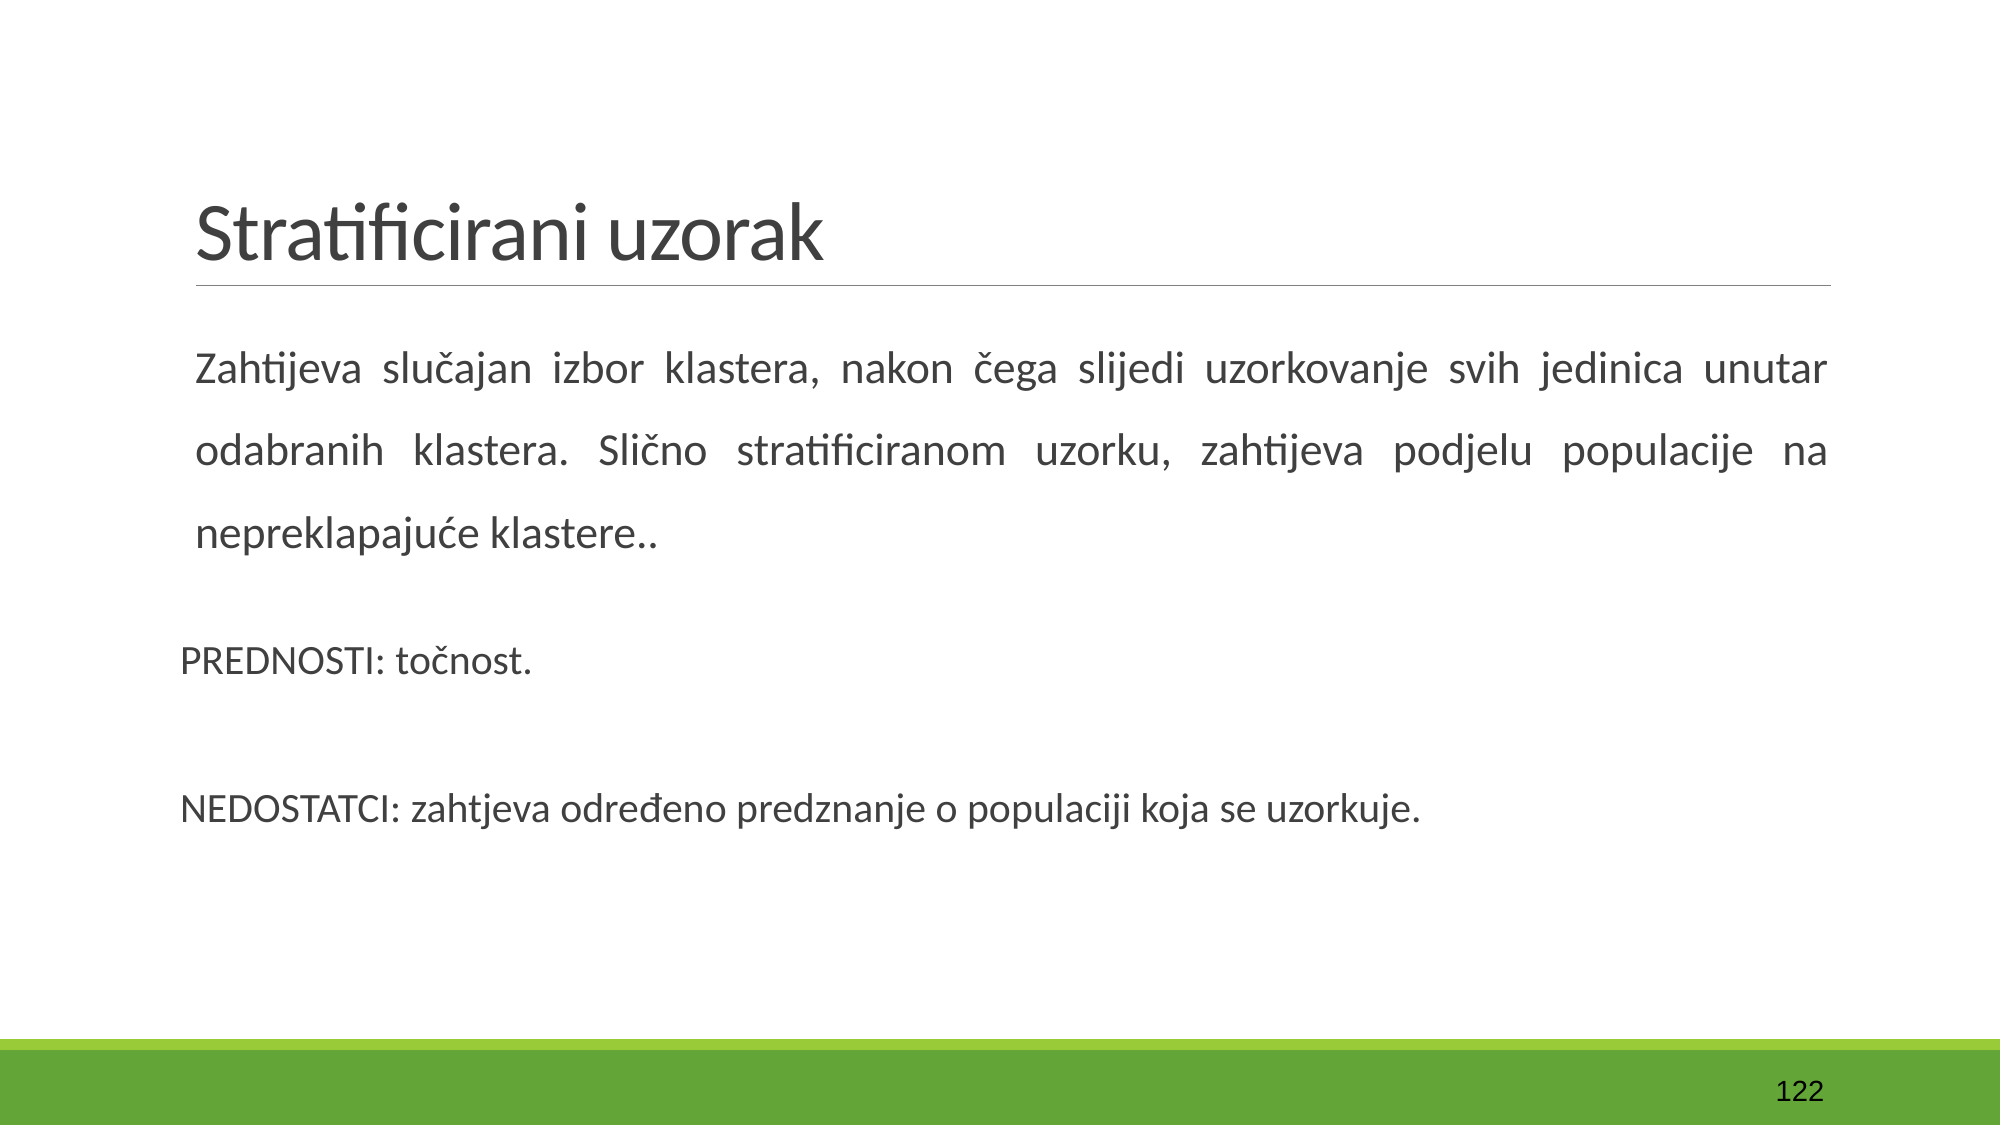

# Stratificirani uzorak
Zahtijeva slučajan izbor klastera, nakon čega slijedi uzorkovanje svih jedinica unutar odabranih klastera. Slično stratificiranom uzorku, zahtijeva podjelu populacije na nepreklapajuće klastere..

PREDNOSTI: točnost.

NEDOSTATCI: zahtjeva određeno predznanje o populaciji koja se uzorkuje.
122